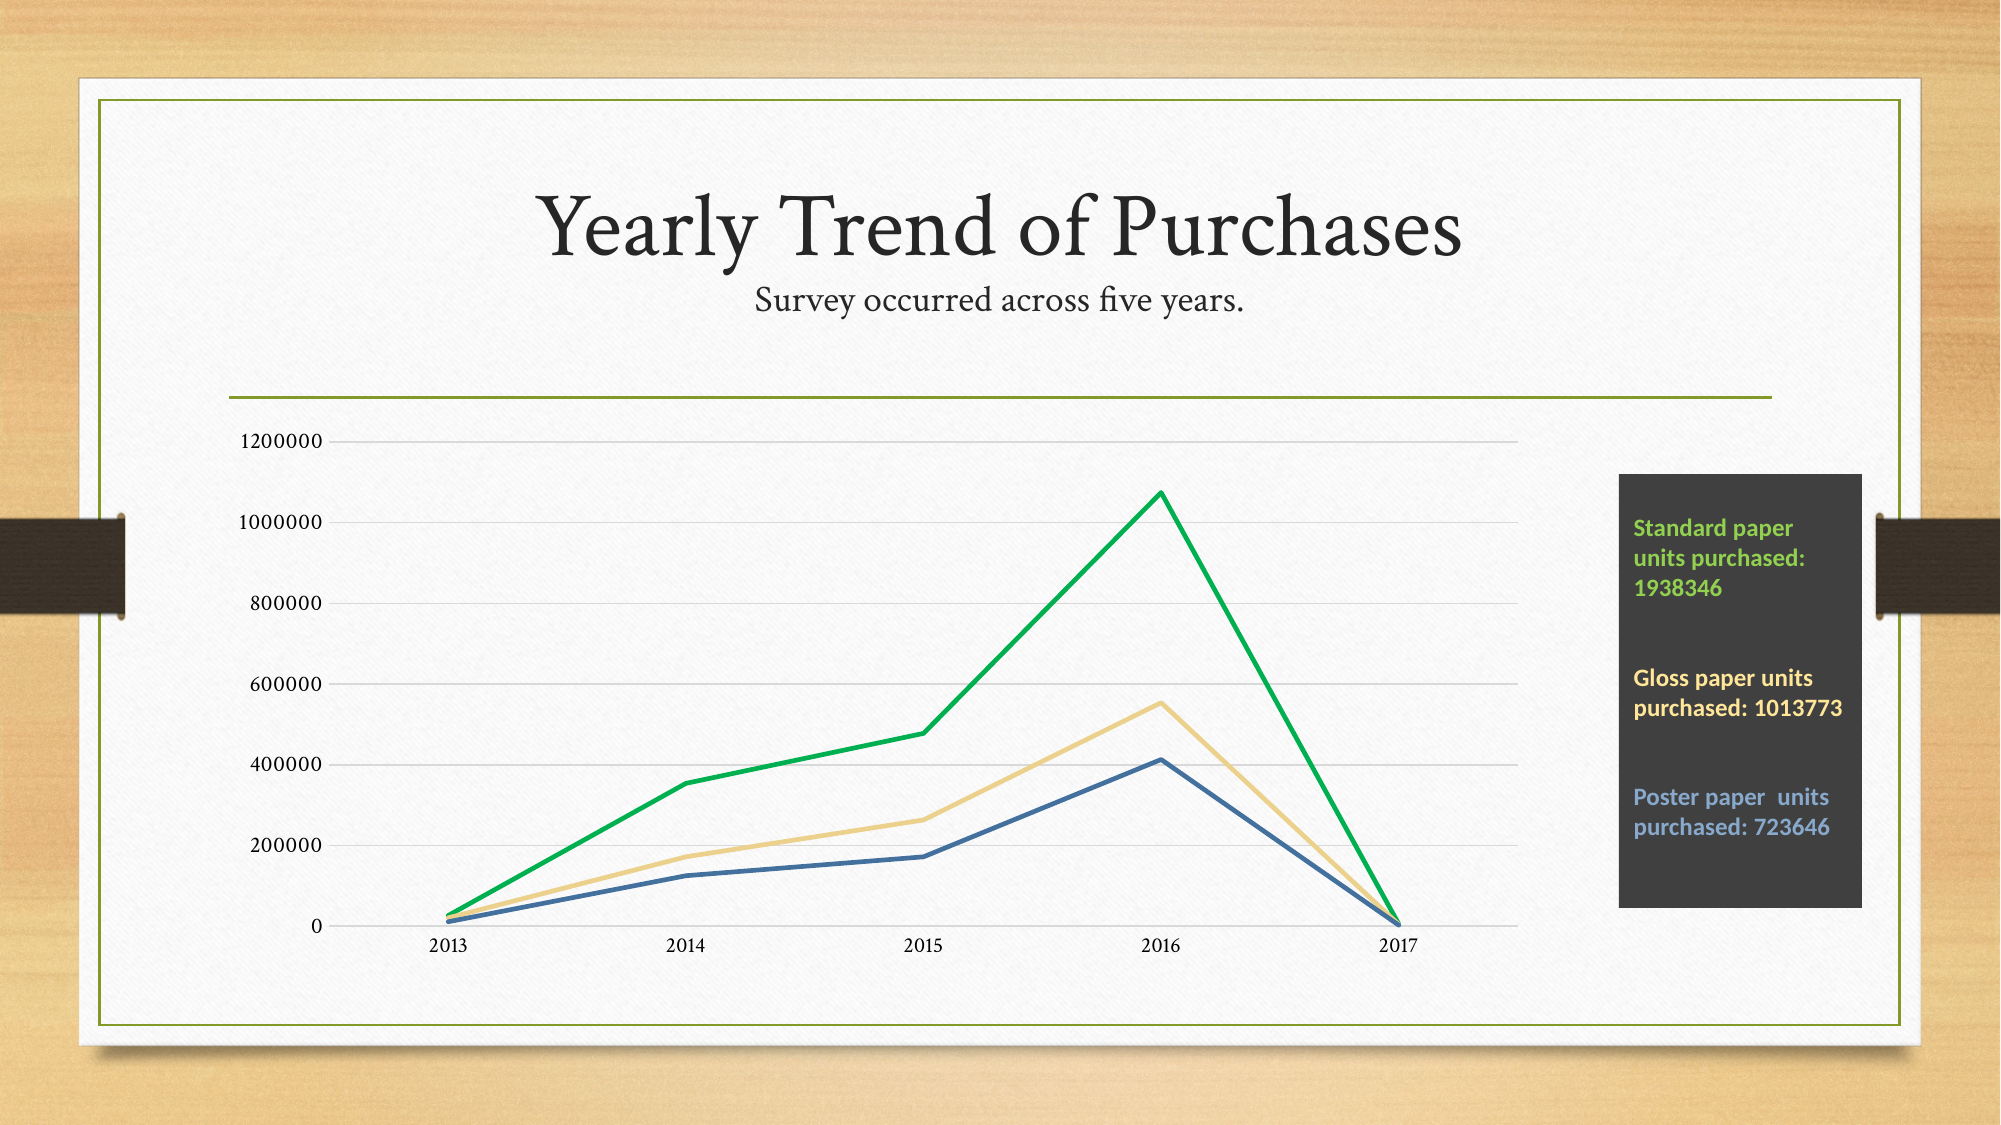

# Yearly Trend of Purchases Survey occurred across five years.

### Chart

| Category | Sum of standard_qty | Sum of gloss_qty | Sum of poster_qty |
|---|---|---|---|
| 2013 | 26554.0 | 20686.0 | 11070.0 |
| 2014 | 353967.0 | 171829.0 | 125100.0 |
| 2015 | 477789.0 | 263251.0 | 171932.0 |
| 2016 | 1074751.0 | 553815.0 | 413034.0 |
| 2017 | 5285.0 | 4192.0 | 2510.0 |
Standard paper units purchased: 1938346

Gloss paper units
purchased: 1013773

Poster paper  units
purchased: 723646